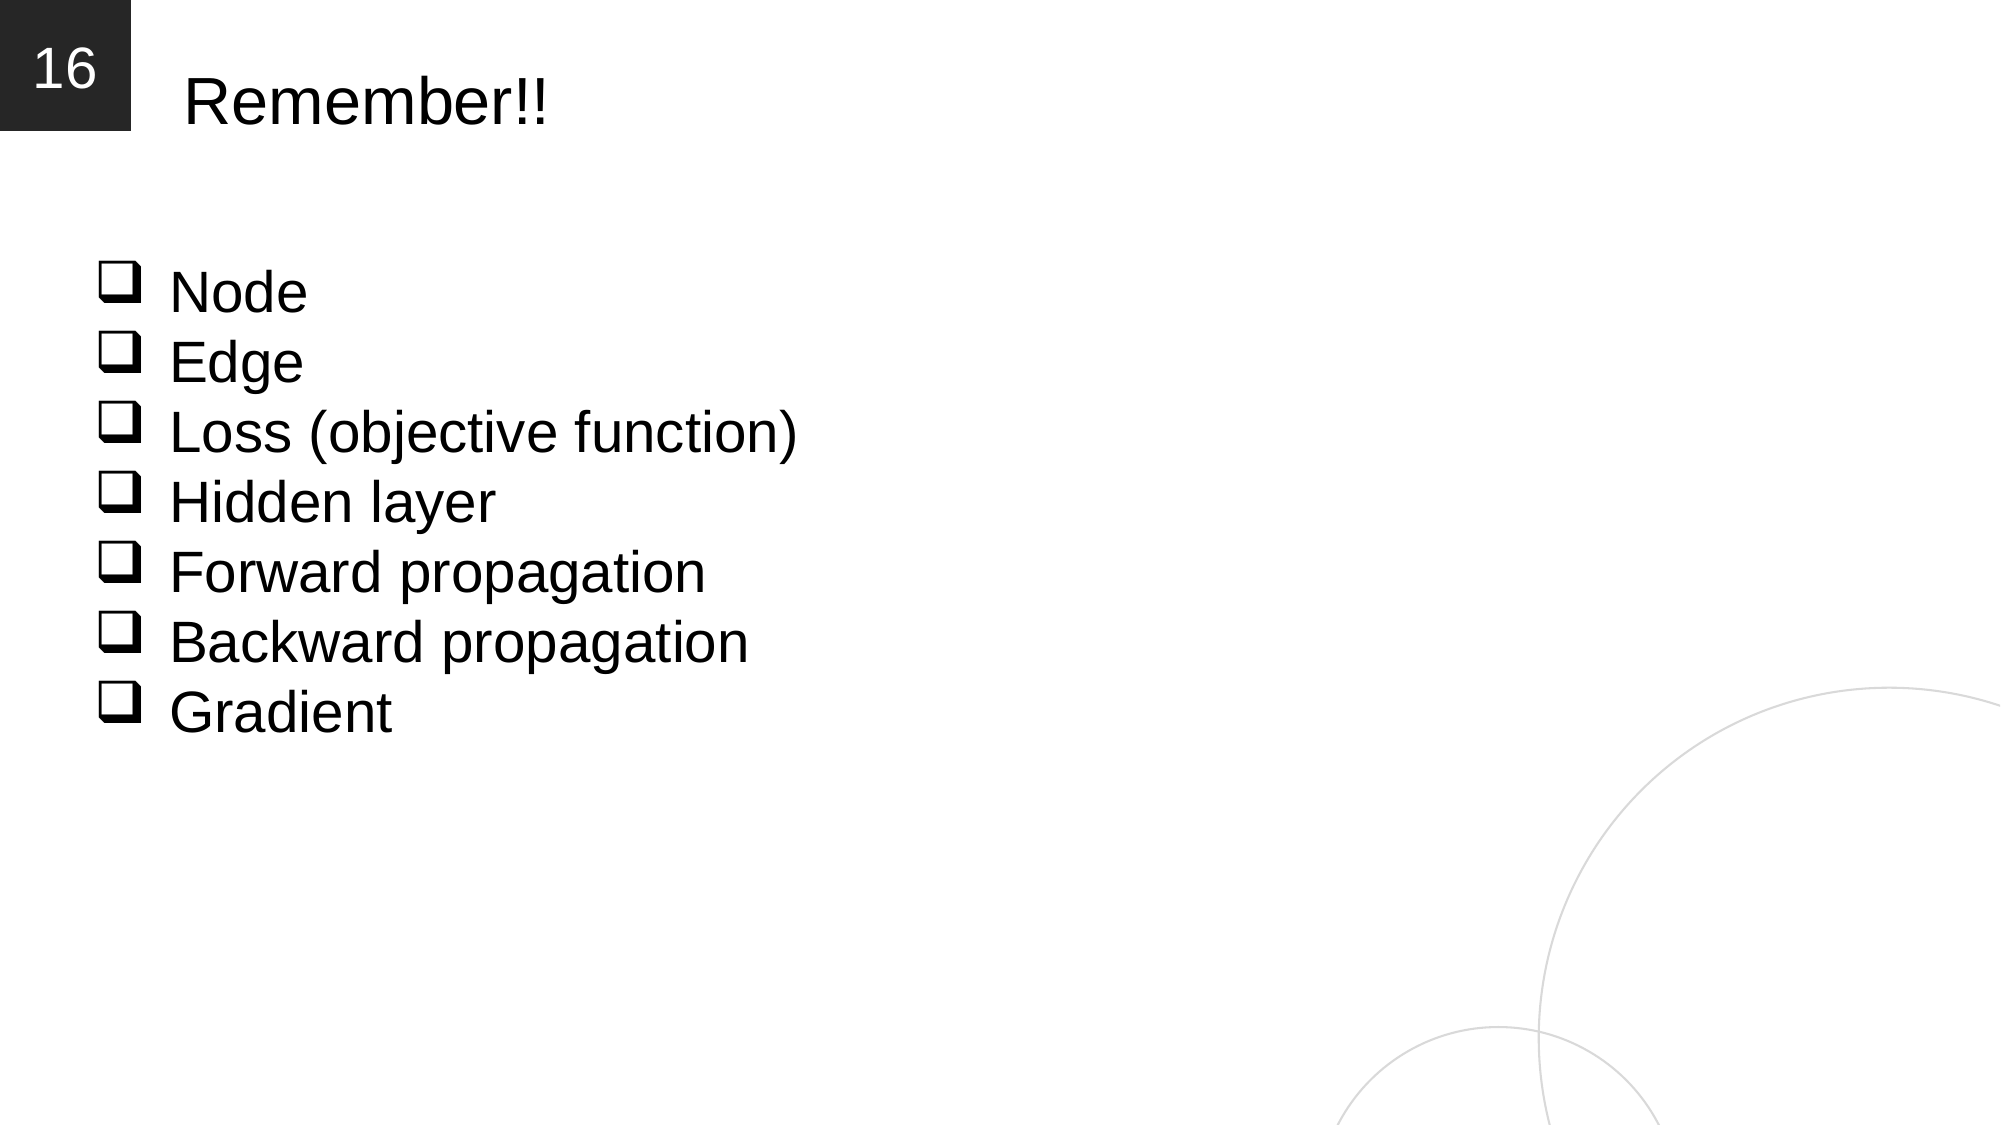

16
Remember!!
Node
Edge
Loss (objective function)
Hidden layer
Forward propagation
Backward propagation
Gradient